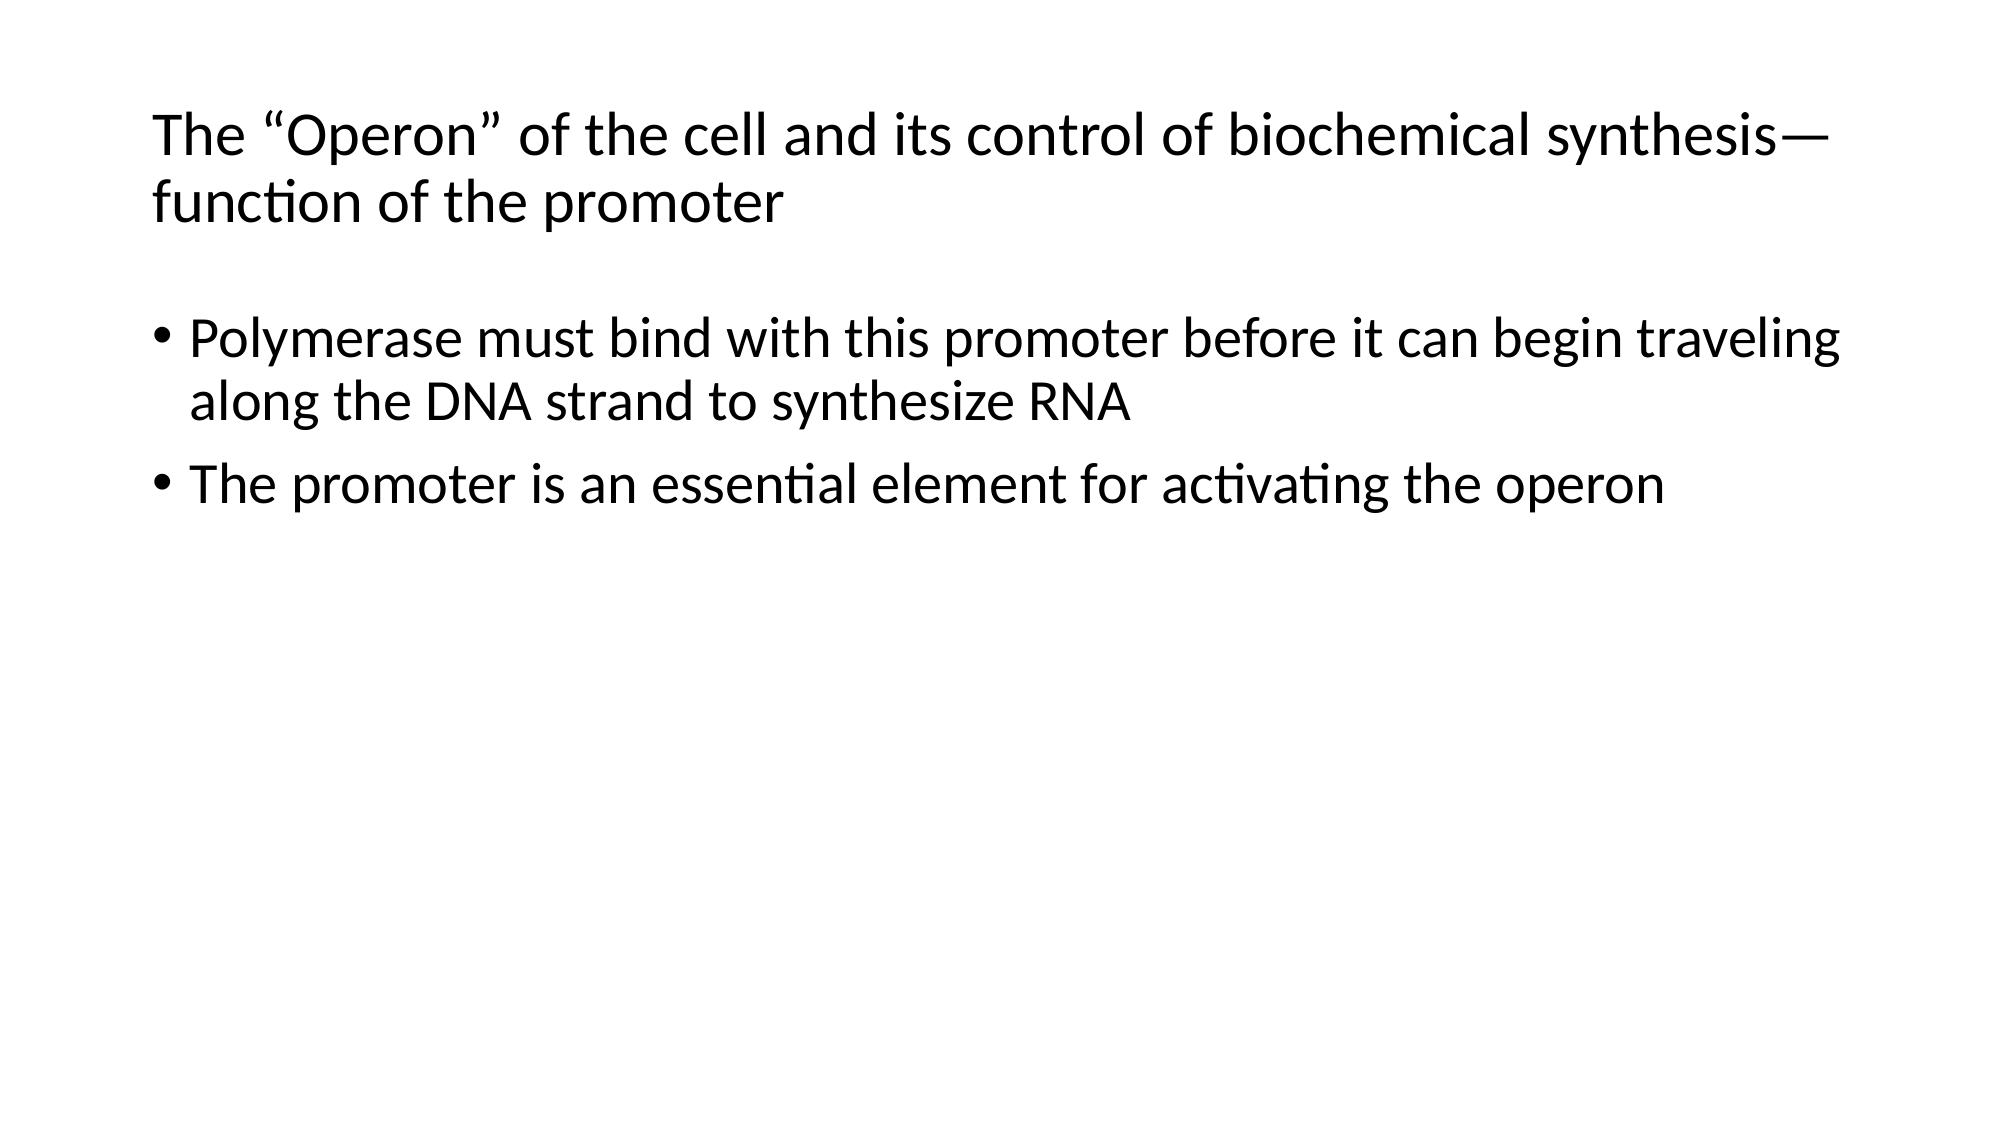

# The “Operon” of the cell and its control of biochemical synthesis— function of the promoter
Polymerase must bind with this promoter before it can begin traveling along the DNA strand to synthesize RNA
The promoter is an essential element for activating the operon